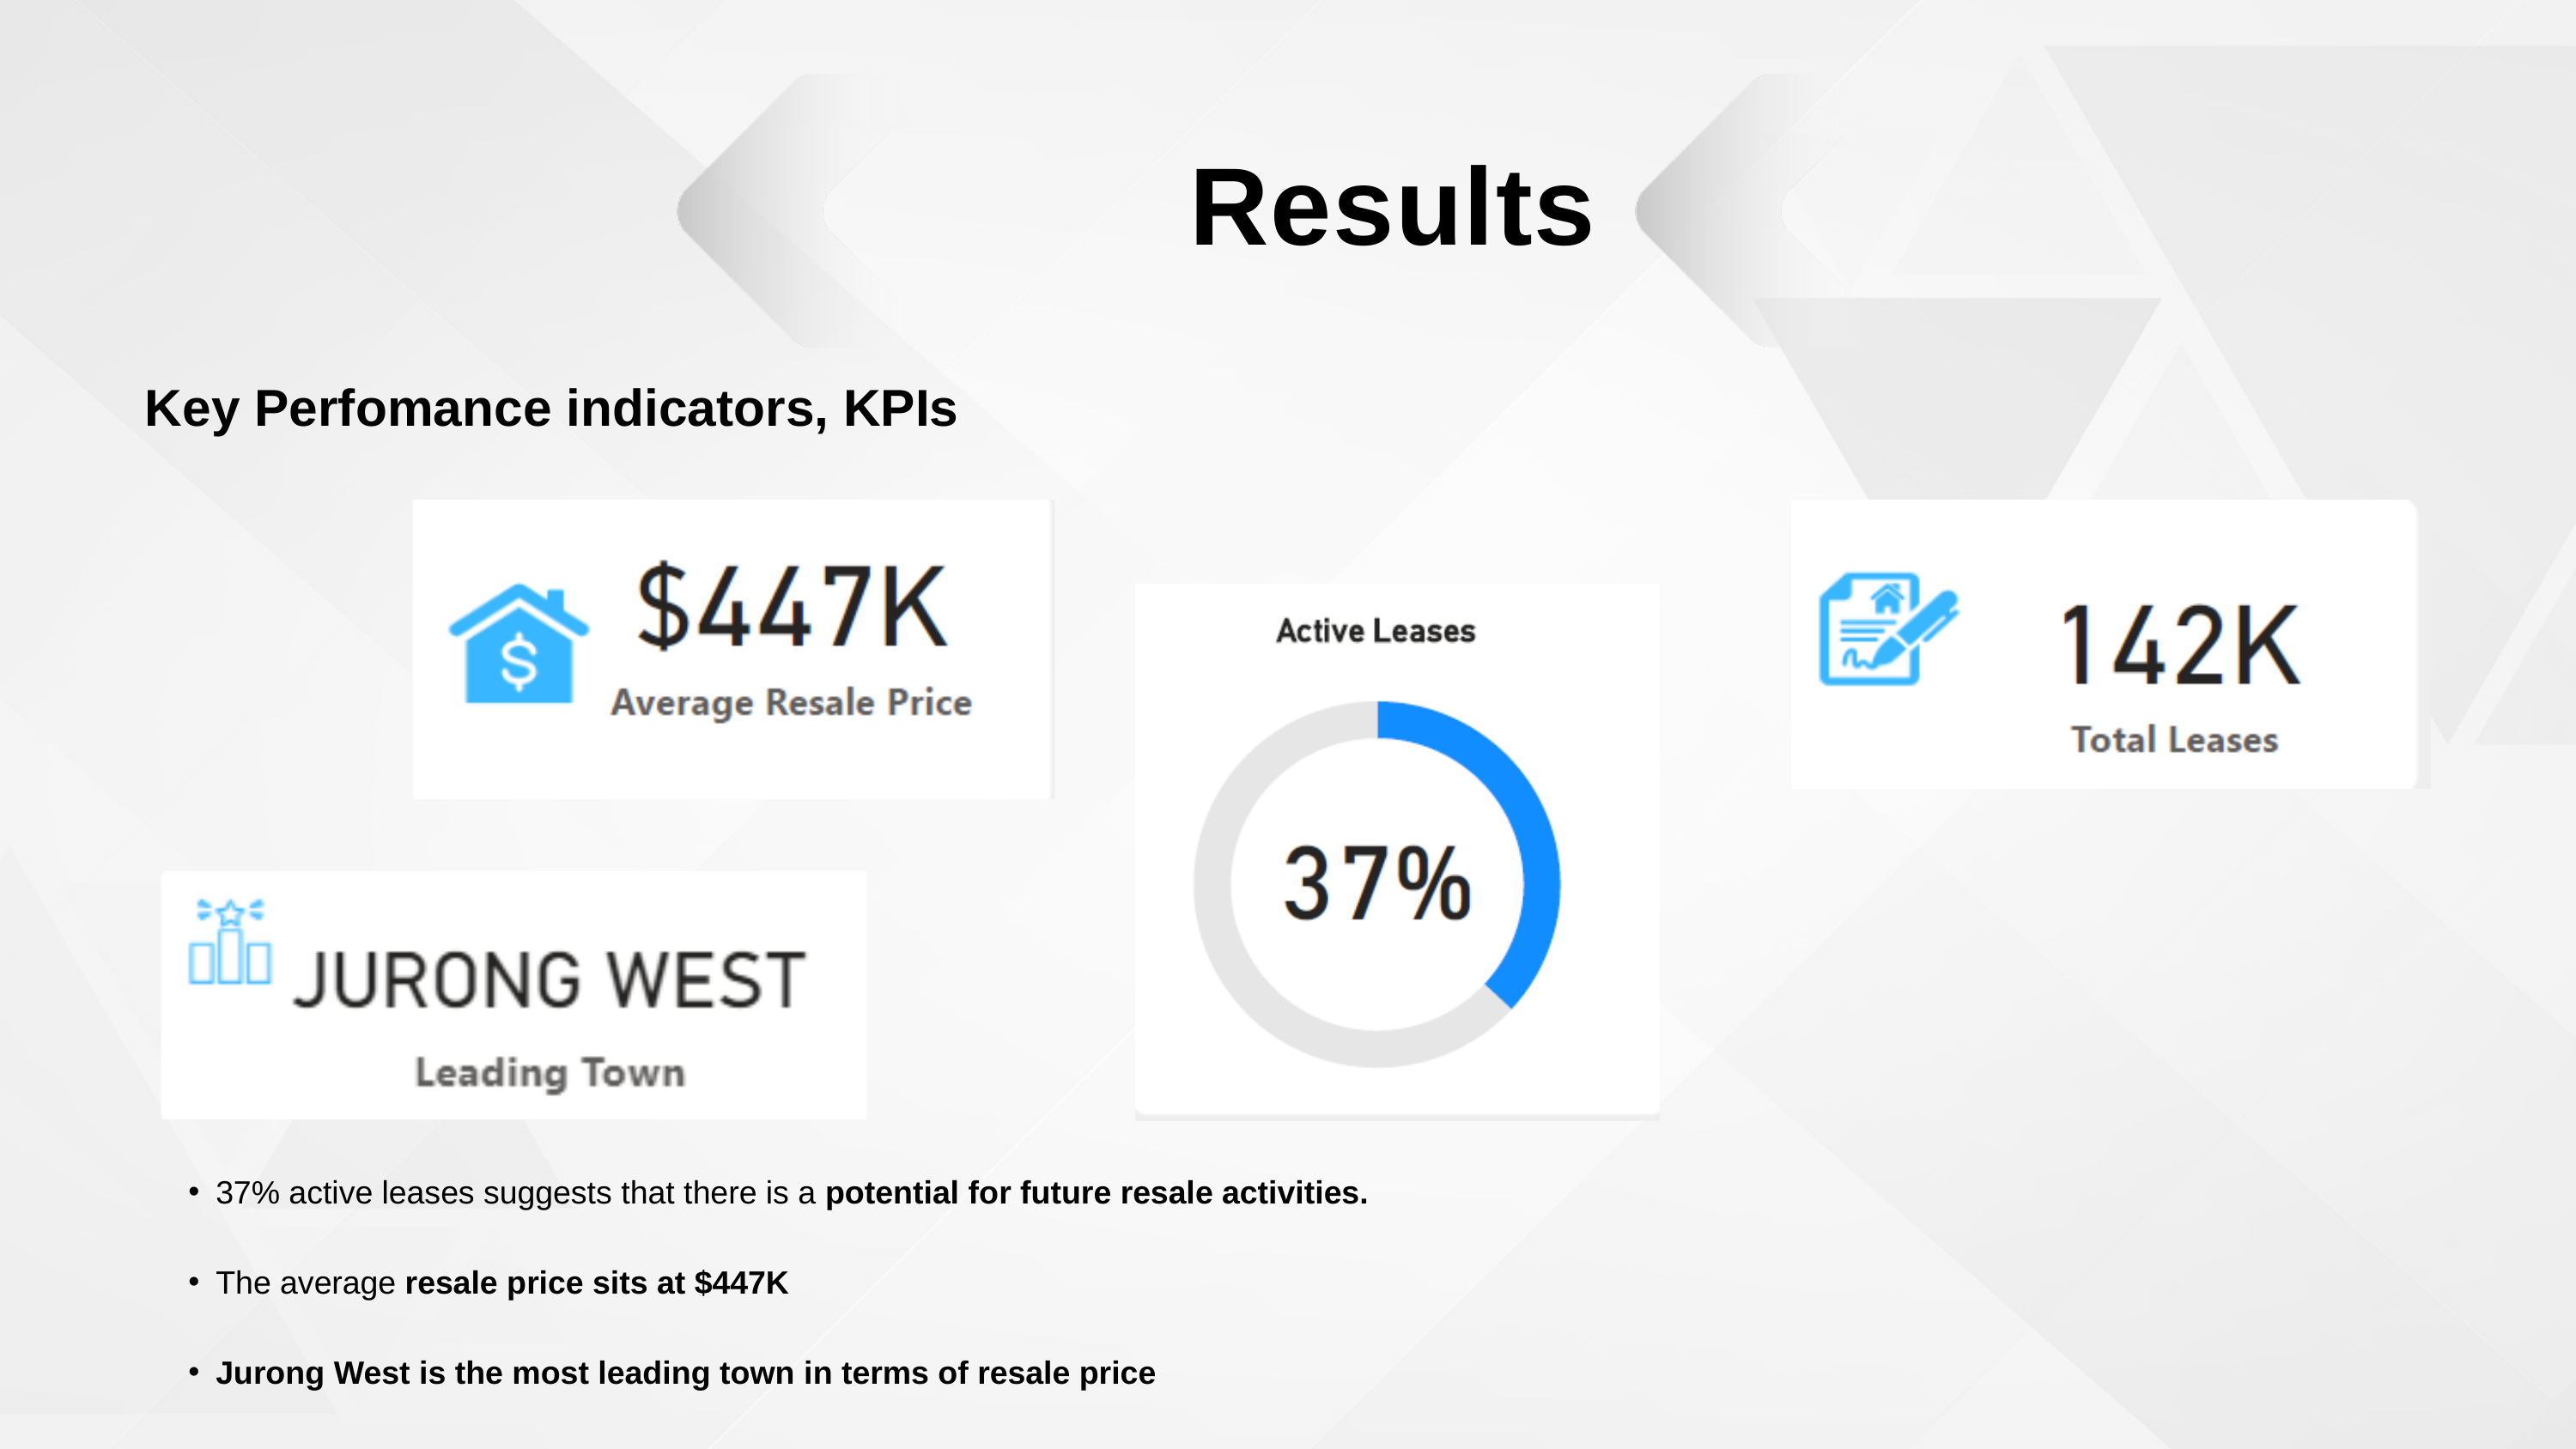

Results
Key Perfomance indicators, KPIs

37% active leases suggests that there is a potential for future resale activities.

The average resale price sits at $447K

Jurong West is the most leading town in terms of resale price